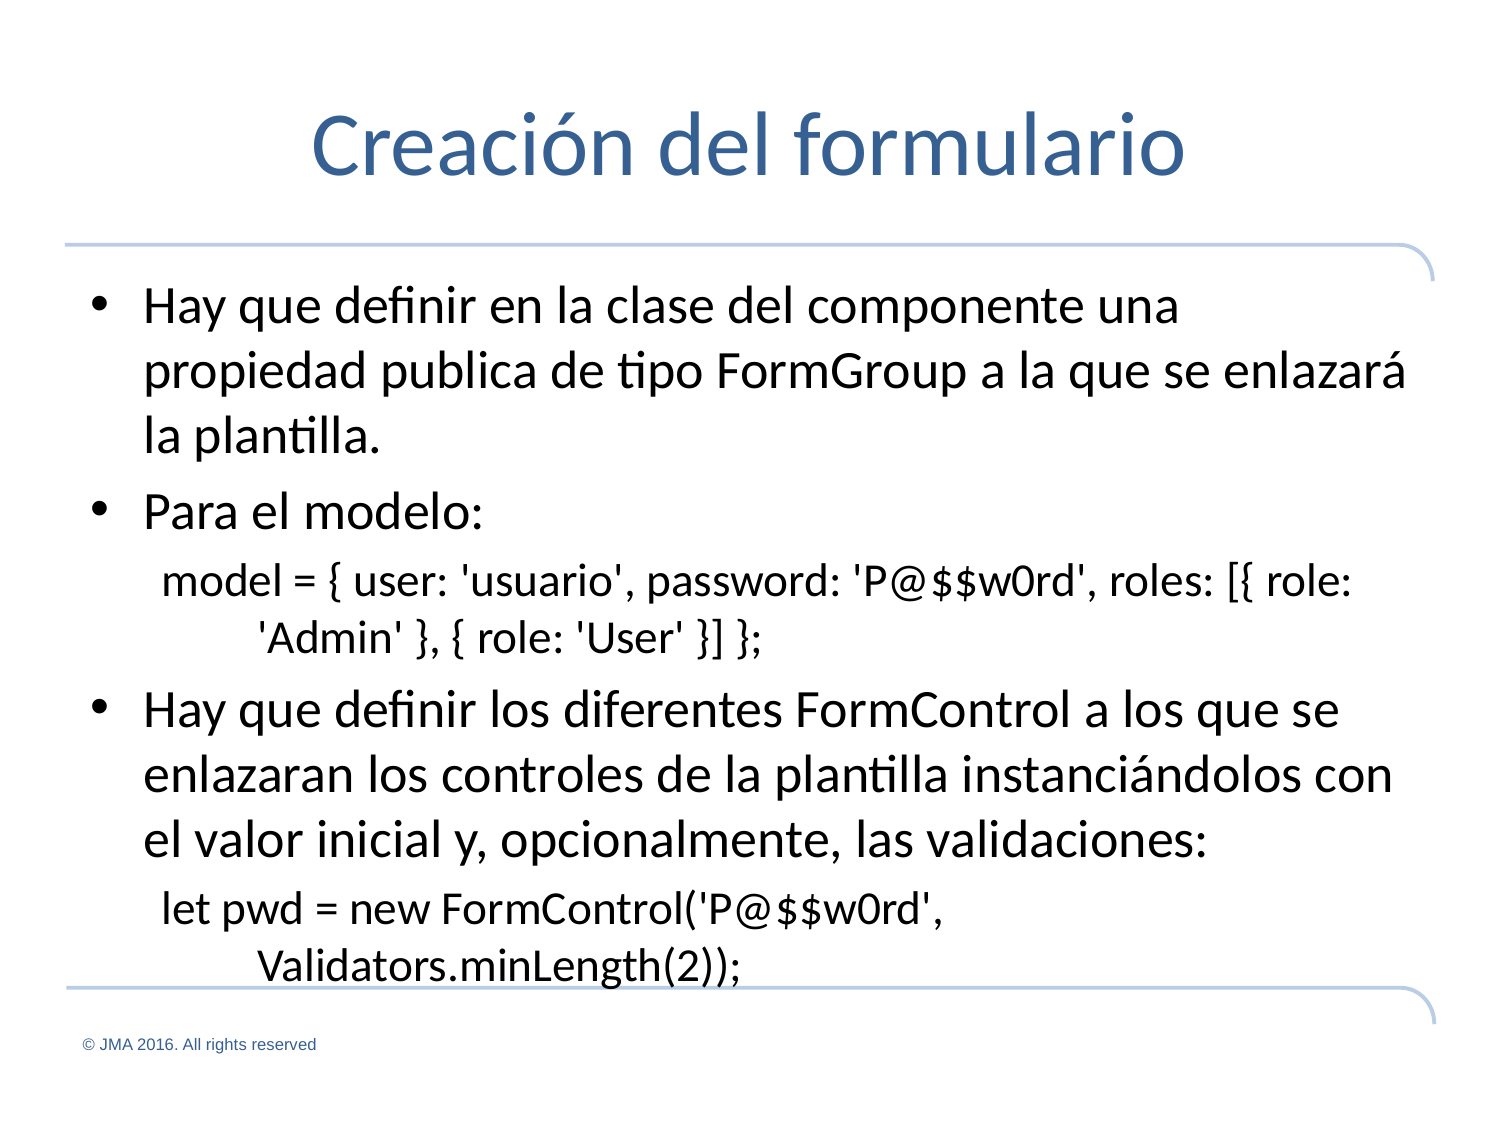

# Creación del formulario
Hay que definir en la clase del componente una propiedad publica de tipo FormGroup a la que se enlazará la plantilla.
Para el modelo:
model = { user: 'usuario', password: 'P@$$w0rd', roles: [{ role: 'Admin' }, { role: 'User' }] };
Hay que definir los diferentes FormControl a los que se enlazaran los controles de la plantilla instanciándolos con el valor inicial y, opcionalmente, las validaciones:
let pwd = new FormControl('P@$$w0rd', Validators.minLength(2));